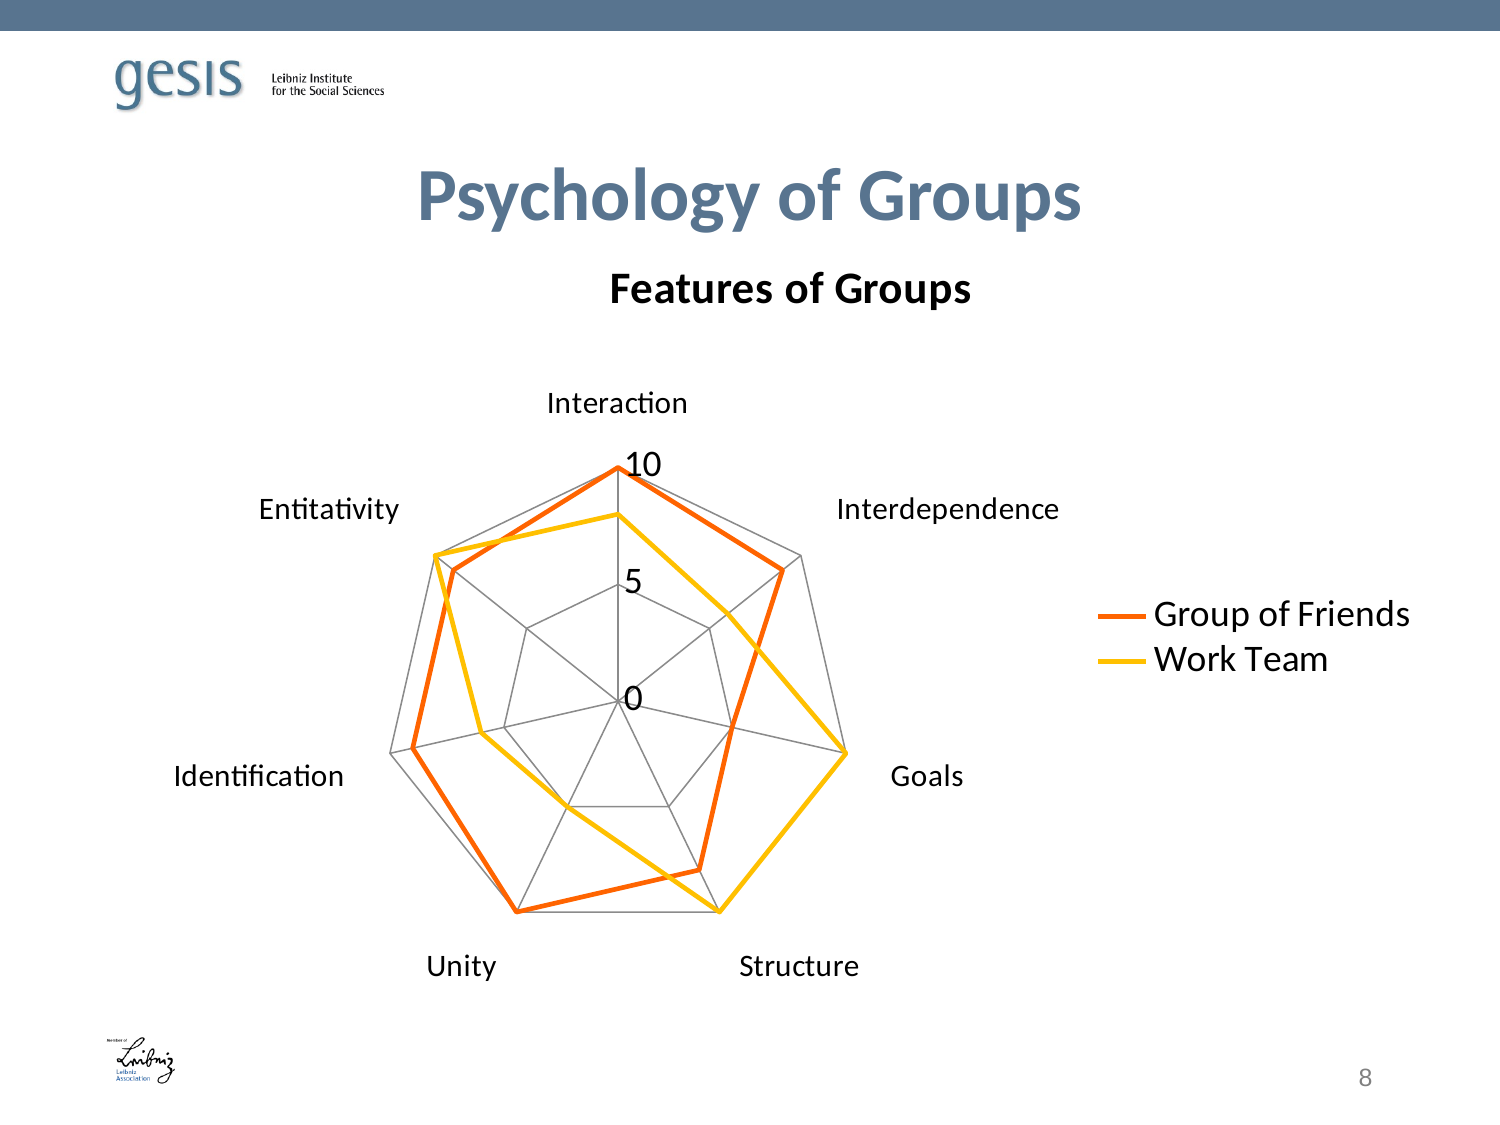

# Psychology of Groups

### Chart: Features of Groups

| Category | Group of Friends | Work Team |
|---|---|---|
| Interaction | 10.0 | 8.0 |
| Interdependence | 9.0 | 6.0 |
| Goals | 5.0 | 10.0 |
| Structure | 8.0 | 10.0 |
| Unity | 10.0 | 5.0 |
| Identification | 9.0 | 6.0 |
| Entitativity | 9.0 | 10.0 |
8